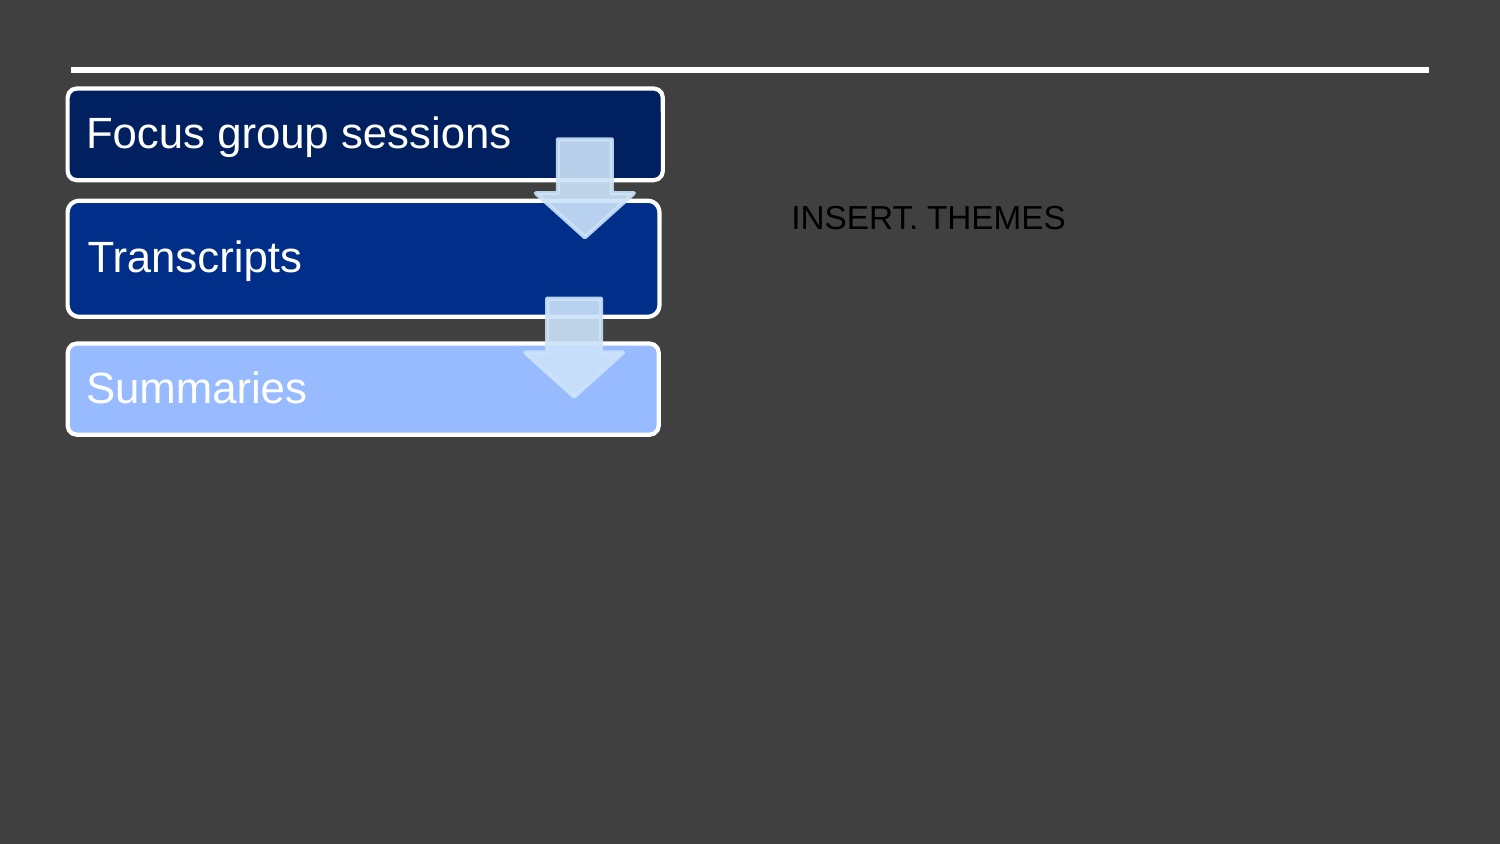

Focus group sessions
Transcripts
Summaries

INSERT. THEMES